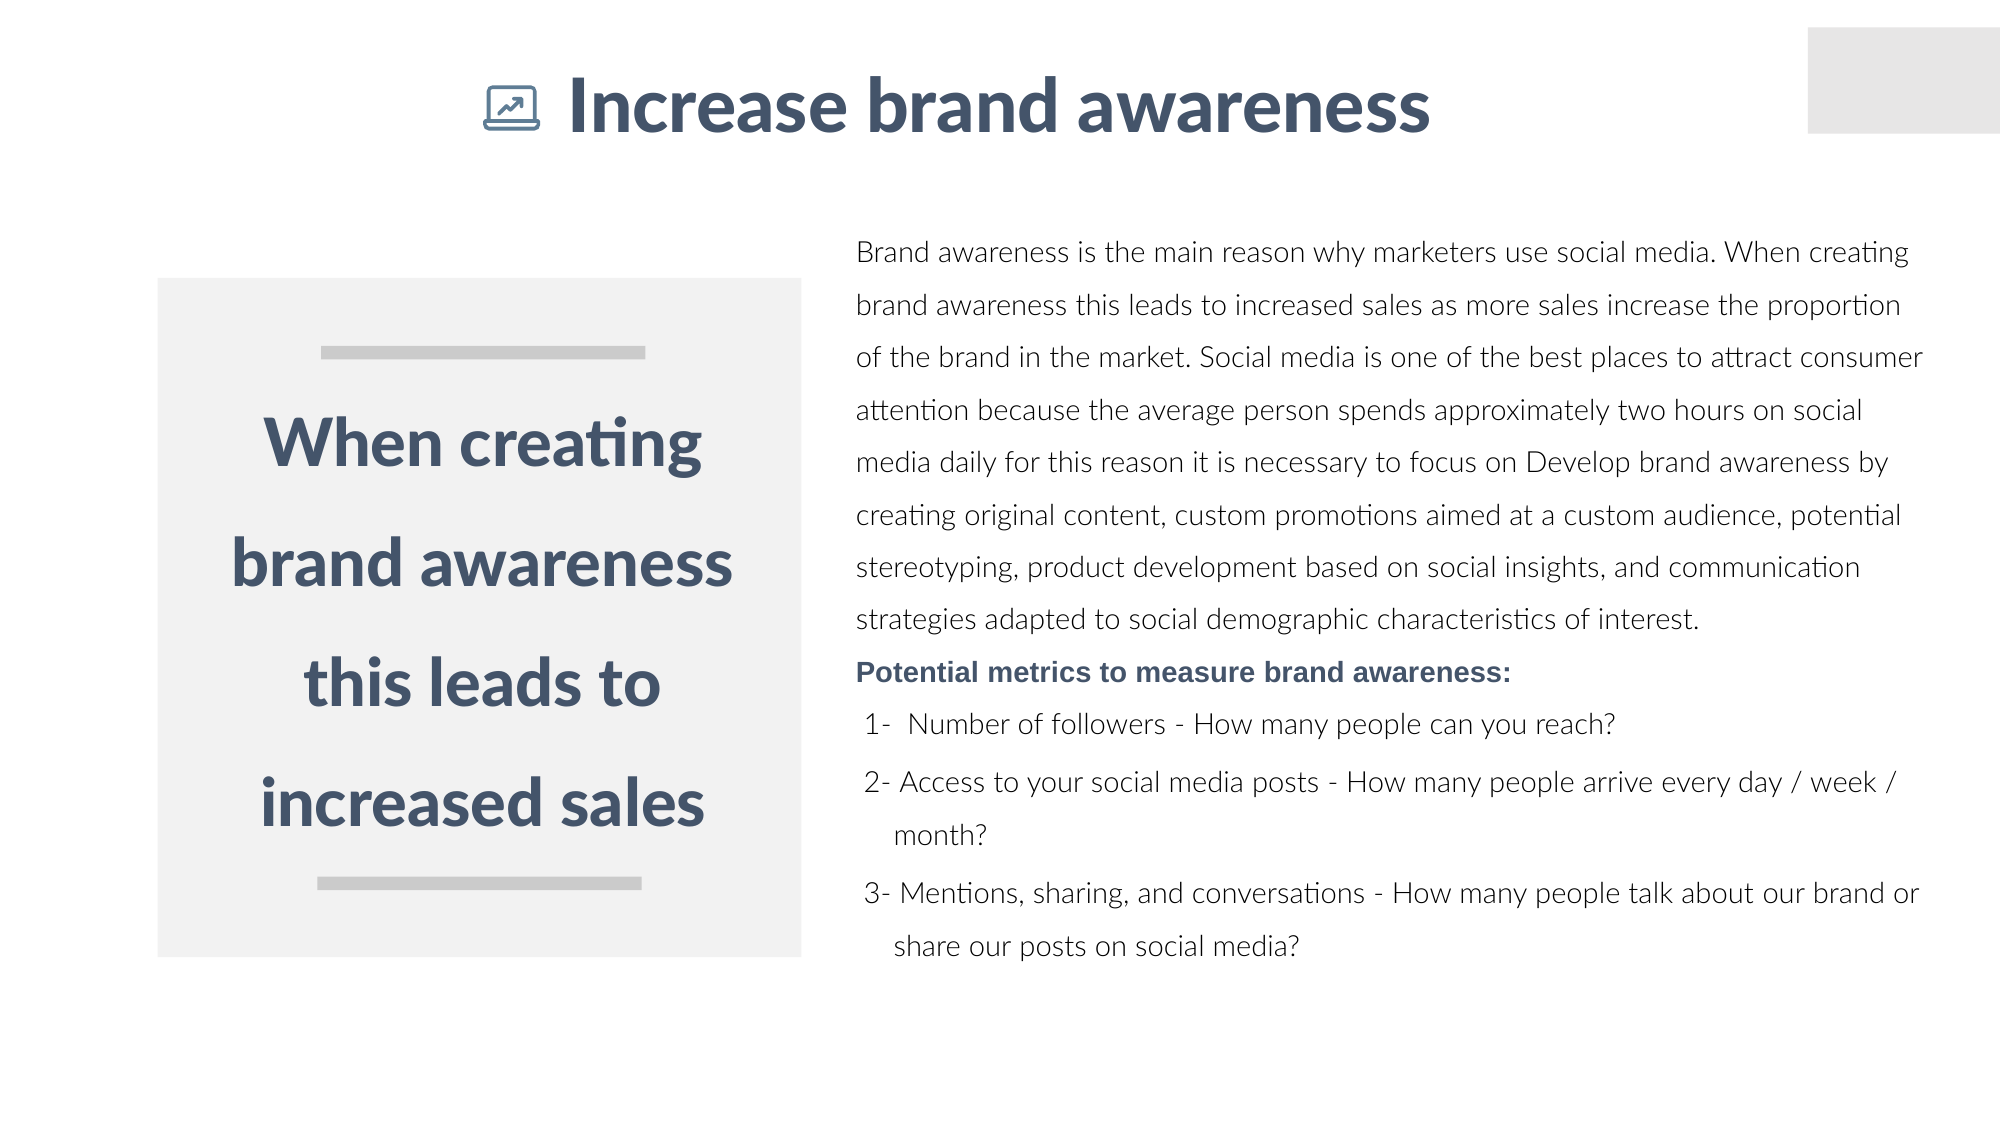

Increase brand awareness

Brand awareness is the main reason why marketers use social media. When creating brand awareness this leads to increased sales as more sales increase the proportion of the brand in the market. Social media is one of the best places to attract consumer attention because the average person spends approximately two hours on social media daily for this reason it is necessary to focus on Develop brand awareness by creating original content, custom promotions aimed at a custom audience, potential stereotyping, product development based on social insights, and communication strategies adapted to social demographic characteristics of interest.
Potential metrics to measure brand awareness:
 1-  Number of followers - How many people can you reach?
 2- Access to your social media posts - How many people arrive every day / week / month?
 3- Mentions, sharing, and conversations - How many people talk about our brand or share our posts on social media?

When creating brand awareness this leads to increased sales